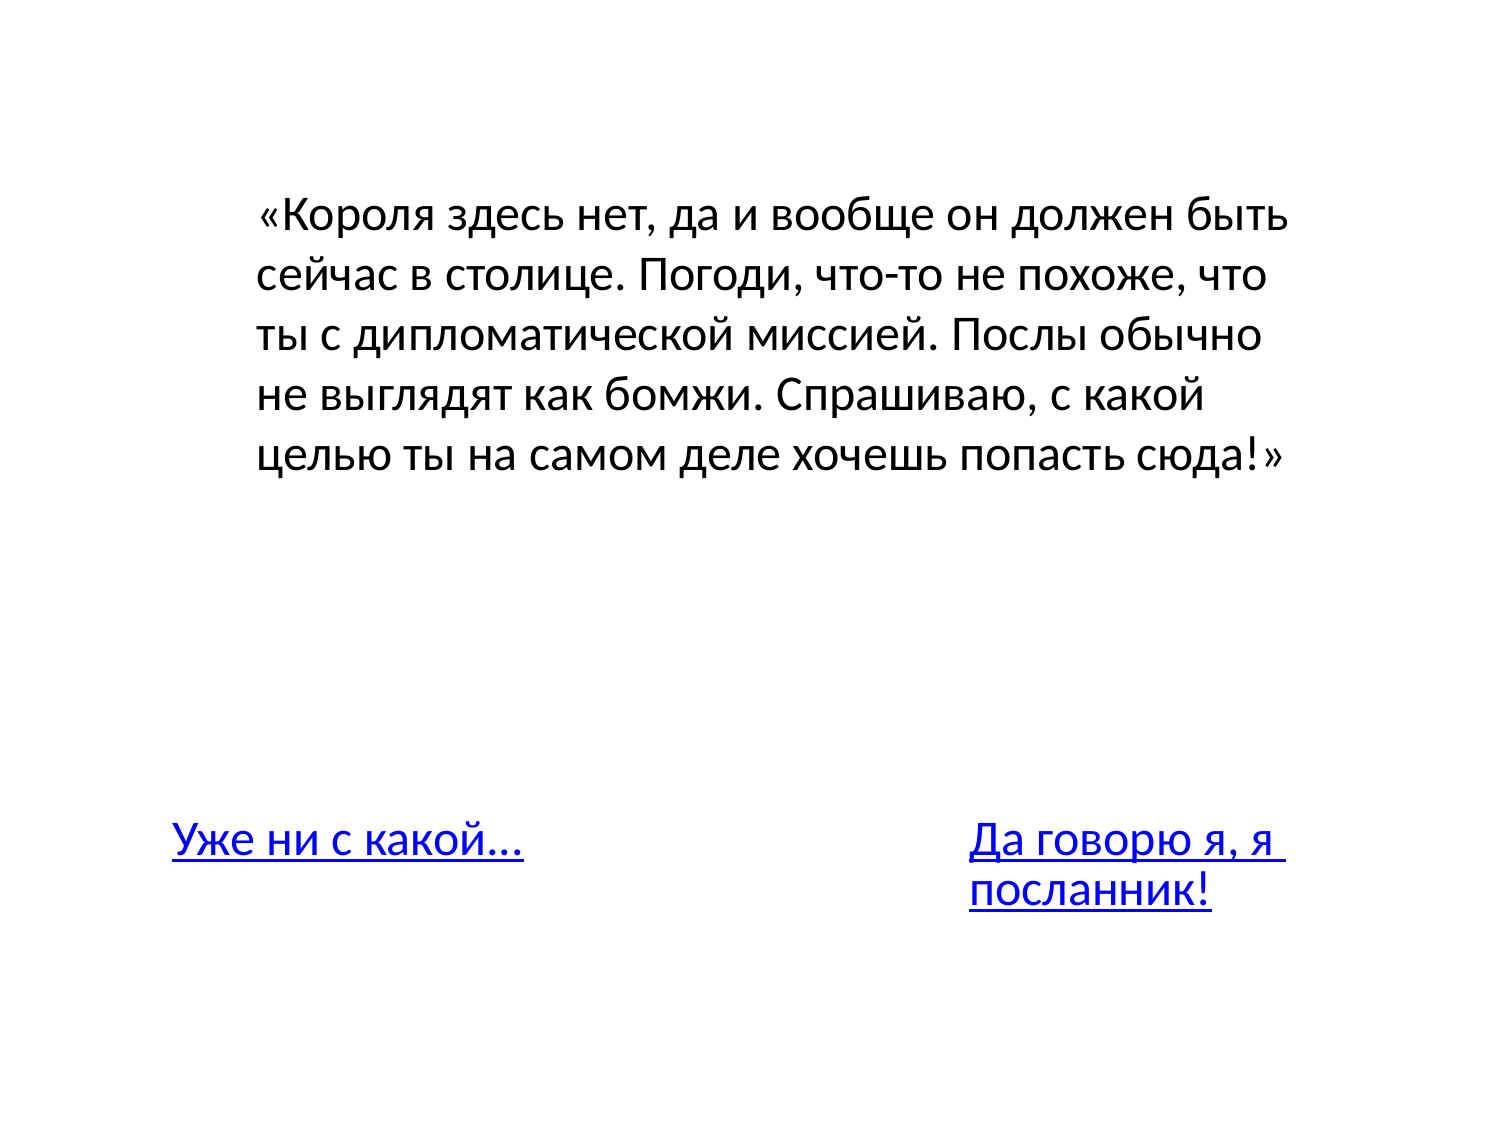

«Короля здесь нет, да и вообще он должен быть сейчас в столице. Погоди, что-то не похоже, что ты с дипломатической миссией. Послы обычно не выглядят как бомжи. Спрашиваю, с какой целью ты на самом деле хочешь попасть сюда!»
Уже ни с какой...
Да говорю я, я посланник!